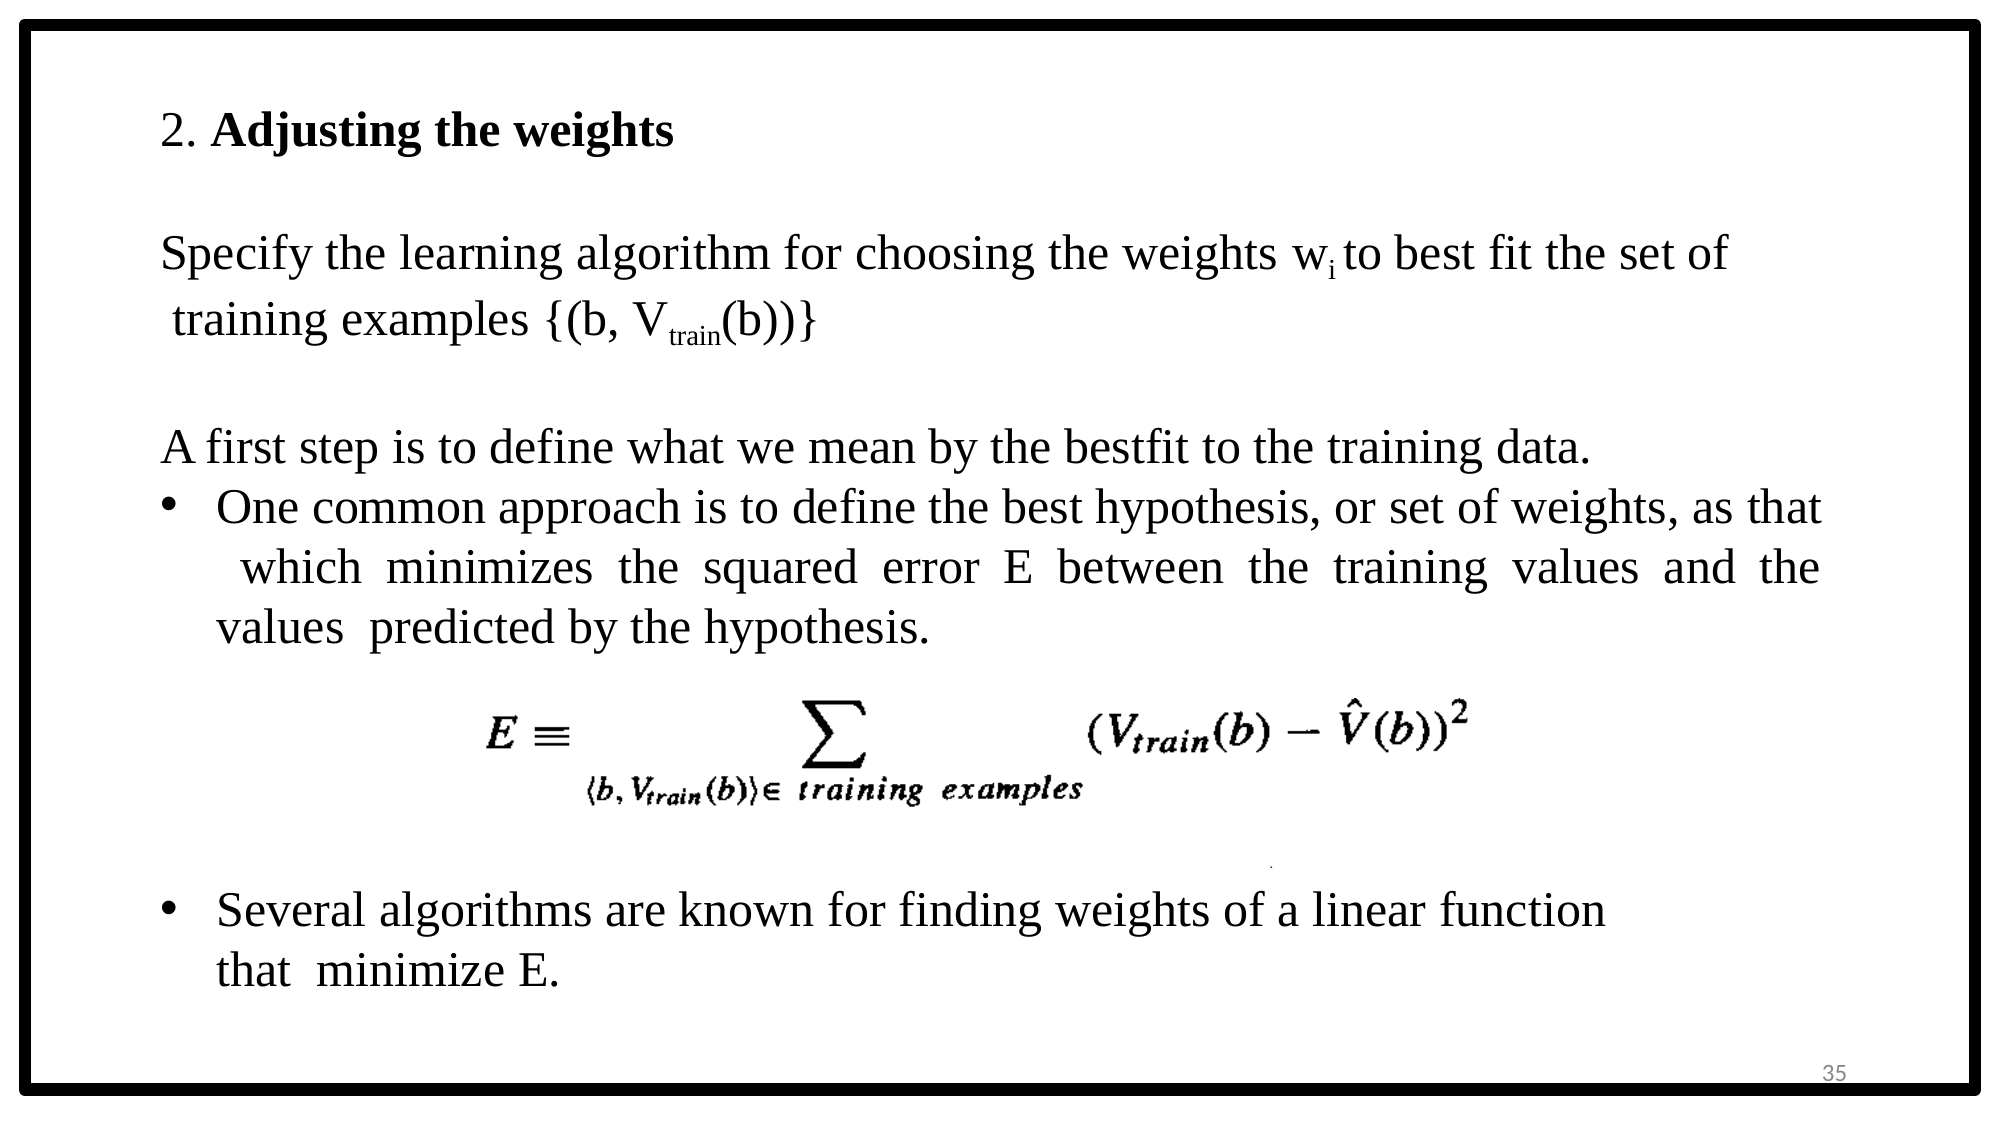

2. Adjusting the weights

Specify the learning algorithm for choosing the weights wi to best fit the set of  training examples {(b, Vtrain(b))}

A first step is to define what we mean by the bestfit to the training data.
One common approach is to define the best hypothesis, or set of weights, as that  which minimizes the squared error E between the training values and the values  predicted by the hypothesis.

Several algorithms are known for finding weights of a linear function that  minimize E.
35